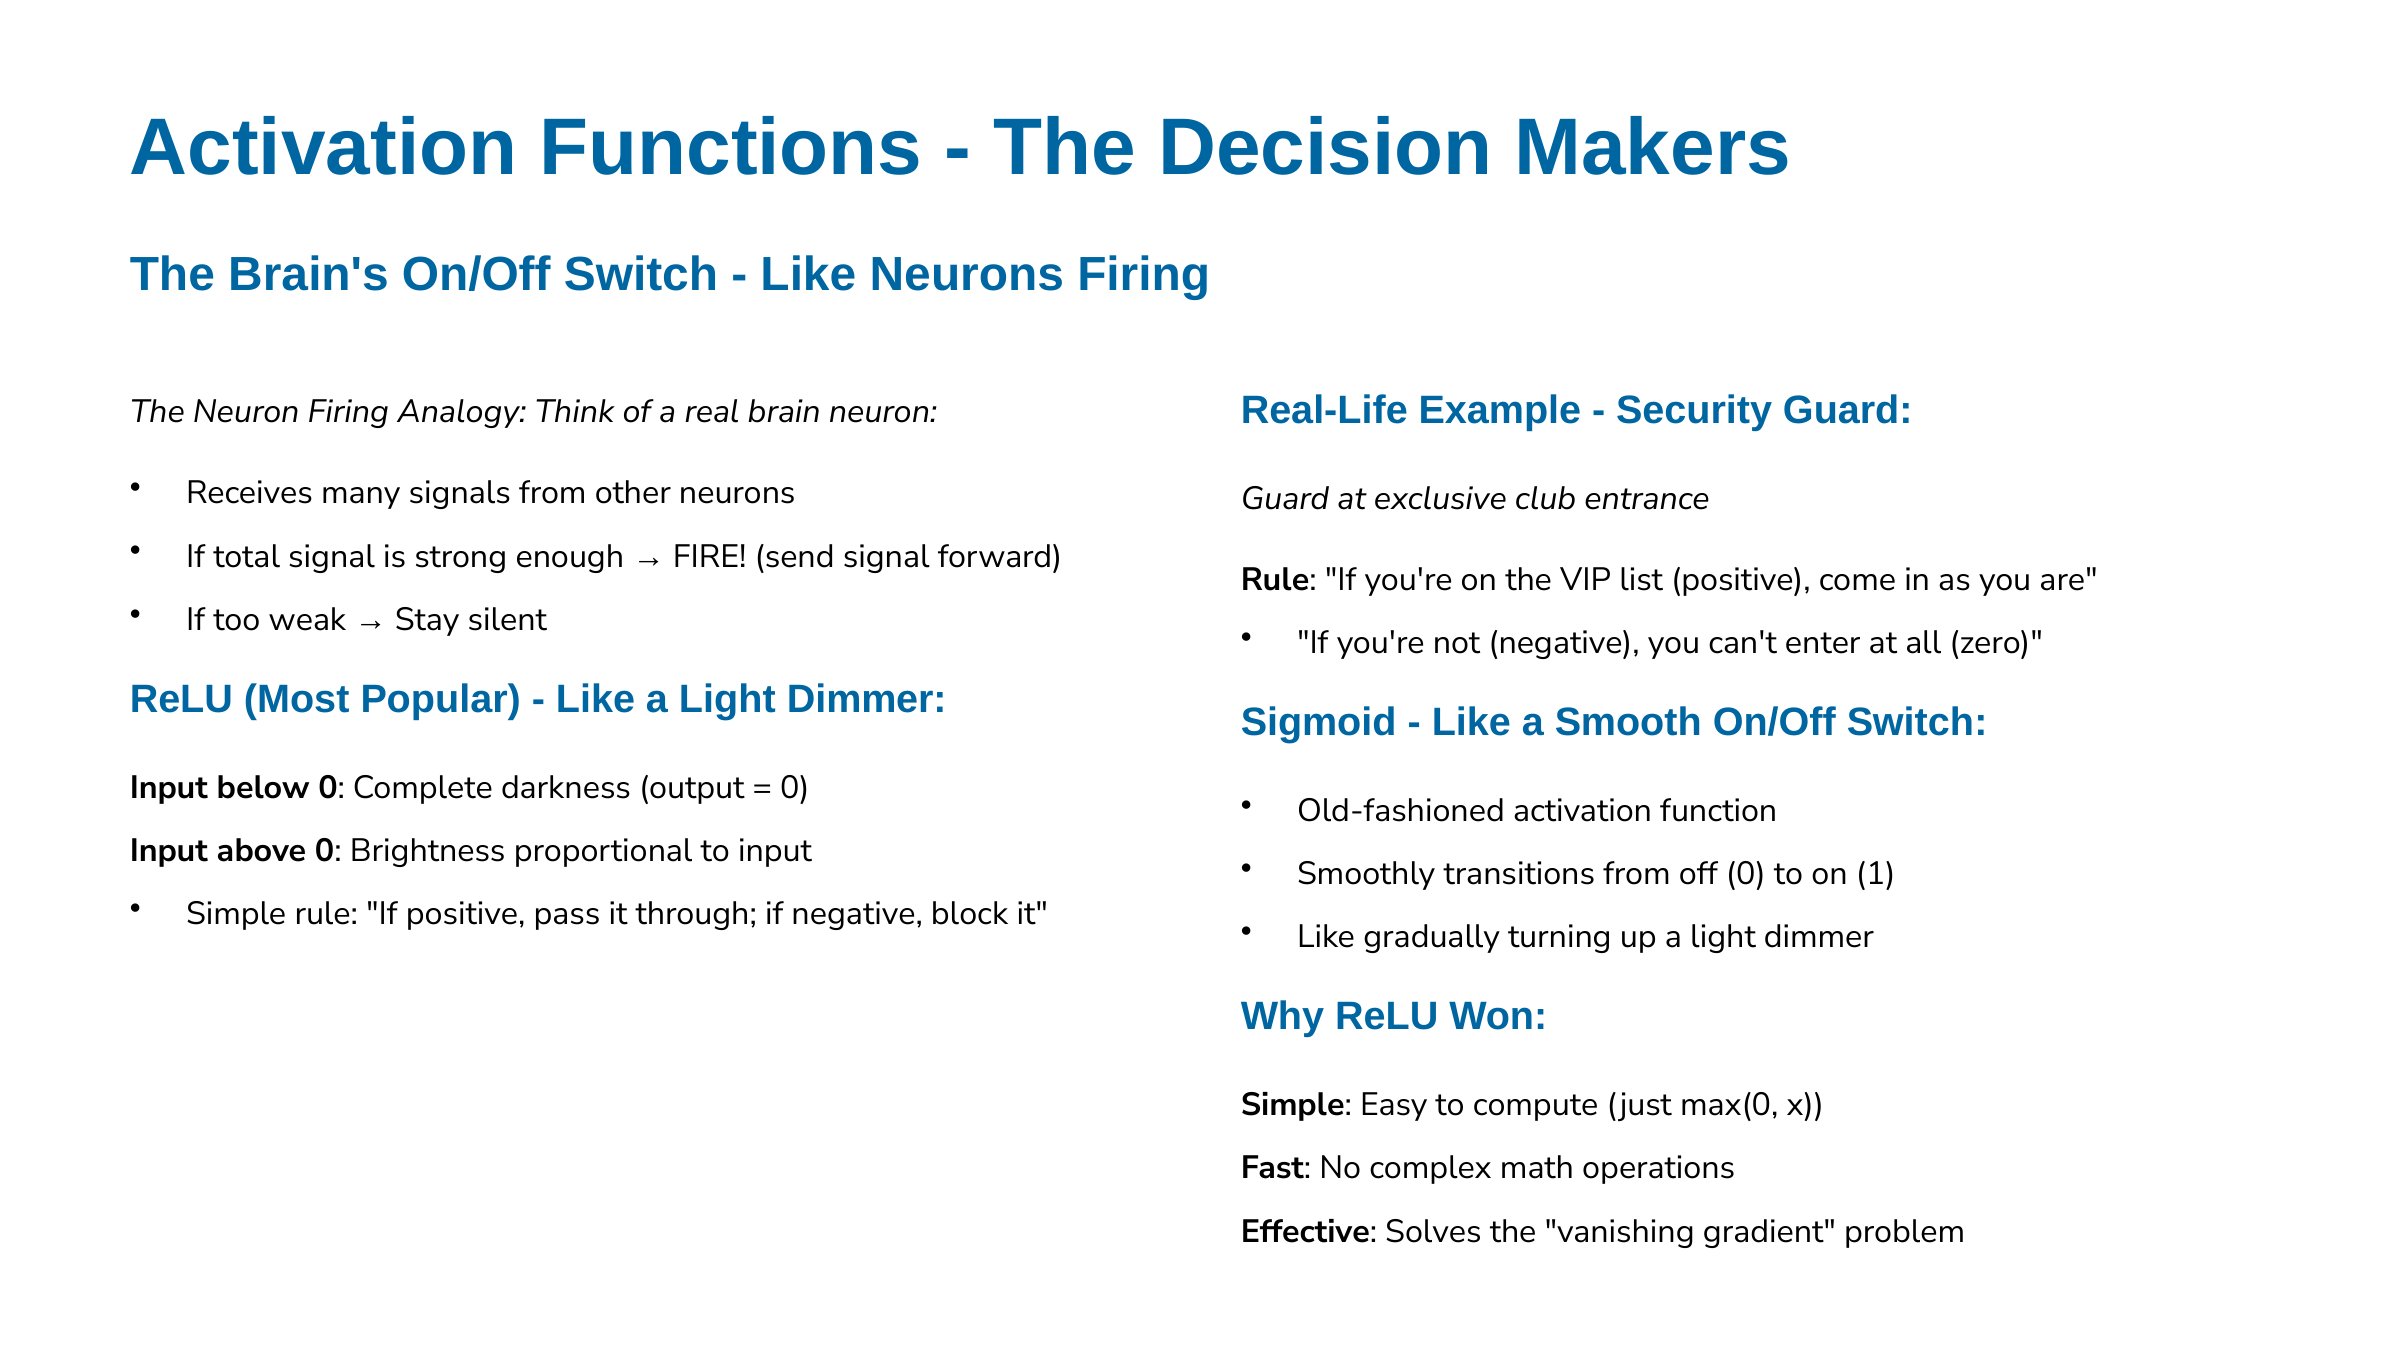

Activation Functions - The Decision Makers
The Brain's On/Off Switch - Like Neurons Firing
The Neuron Firing Analogy: Think of a real brain neuron:
Real-Life Example - Security Guard:
Receives many signals from other neurons
Guard at exclusive club entrance
If total signal is strong enough → FIRE! (send signal forward)
Rule: "If you're on the VIP list (positive), come in as you are"
If too weak → Stay silent
"If you're not (negative), you can't enter at all (zero)"
ReLU (Most Popular) - Like a Light Dimmer:
Sigmoid - Like a Smooth On/Off Switch:
Input below 0: Complete darkness (output = 0)
Old-fashioned activation function
Input above 0: Brightness proportional to input
Smoothly transitions from off (0) to on (1)
Simple rule: "If positive, pass it through; if negative, block it"
Like gradually turning up a light dimmer
Why ReLU Won:
Simple: Easy to compute (just max(0, x))
Fast: No complex math operations
Effective: Solves the "vanishing gradient" problem